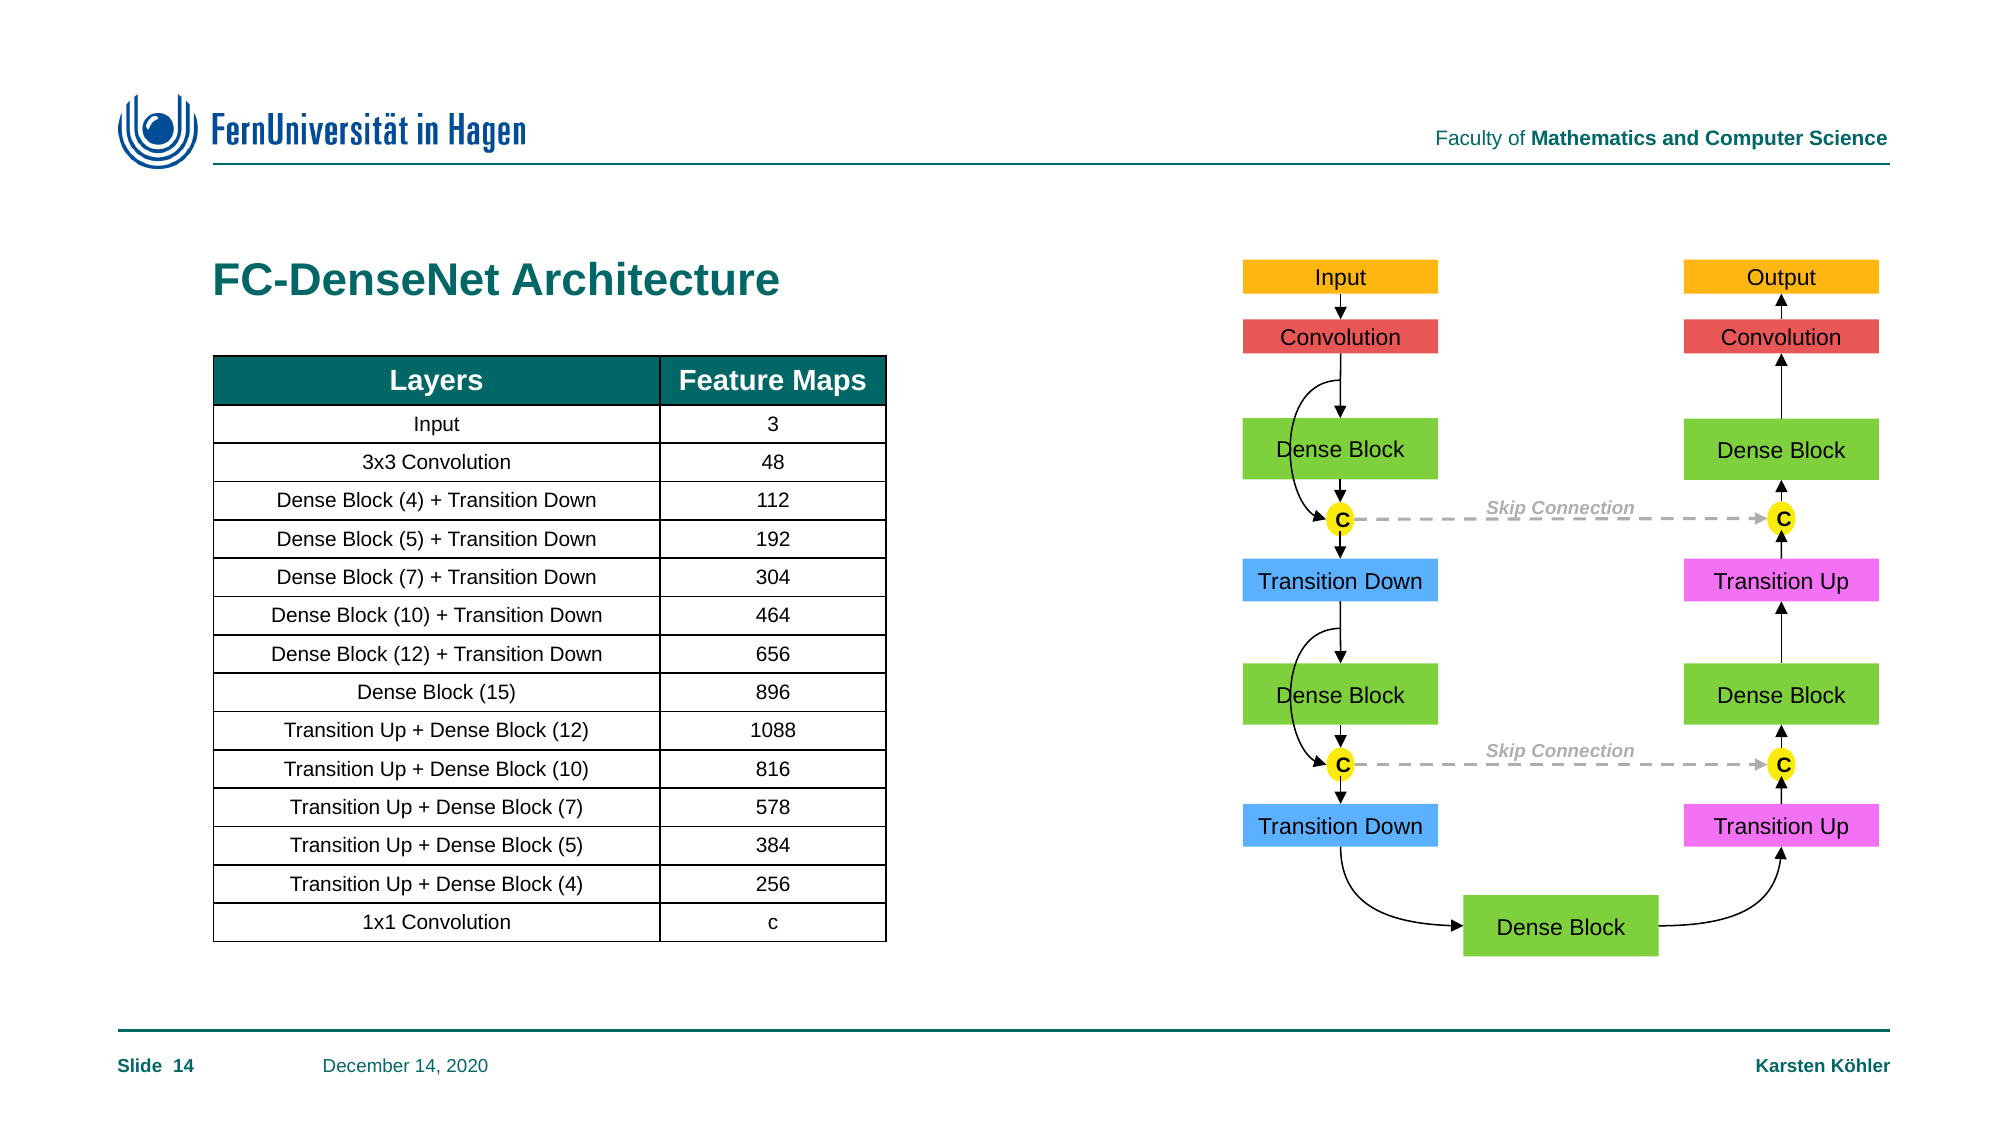

# FC-DenseNet Architecture
Input
Output
Convolution
Convolution

Dense Block
Dense Block
Skip Connection
C
C
Transition Down
Transition Up

Dense Block
Dense Block
Skip Connection
C
C
Transition Down
Transition Up
Dense Block
| Layers | Feature Maps |
| --- | --- |
| Input | 3 |
| 3x3 Convolution | 48 |
| Dense Block (4) + Transition Down | 112 |
| Dense Block (5) + Transition Down | 192 |
| Dense Block (7) + Transition Down | 304 |
| Dense Block (10) + Transition Down | 464 |
| Dense Block (12) + Transition Down | 656 |
| Dense Block (15) | 896 |
| Transition Up + Dense Block (12) | 1088 |
| Transition Up + Dense Block (10) | 816 |
| Transition Up + Dense Block (7) | 578 |
| Transition Up + Dense Block (5) | 384 |
| Transition Up + Dense Block (4) | 256 |
| 1x1 Convolution | c |
14
December 14, 2020
Karsten Köhler